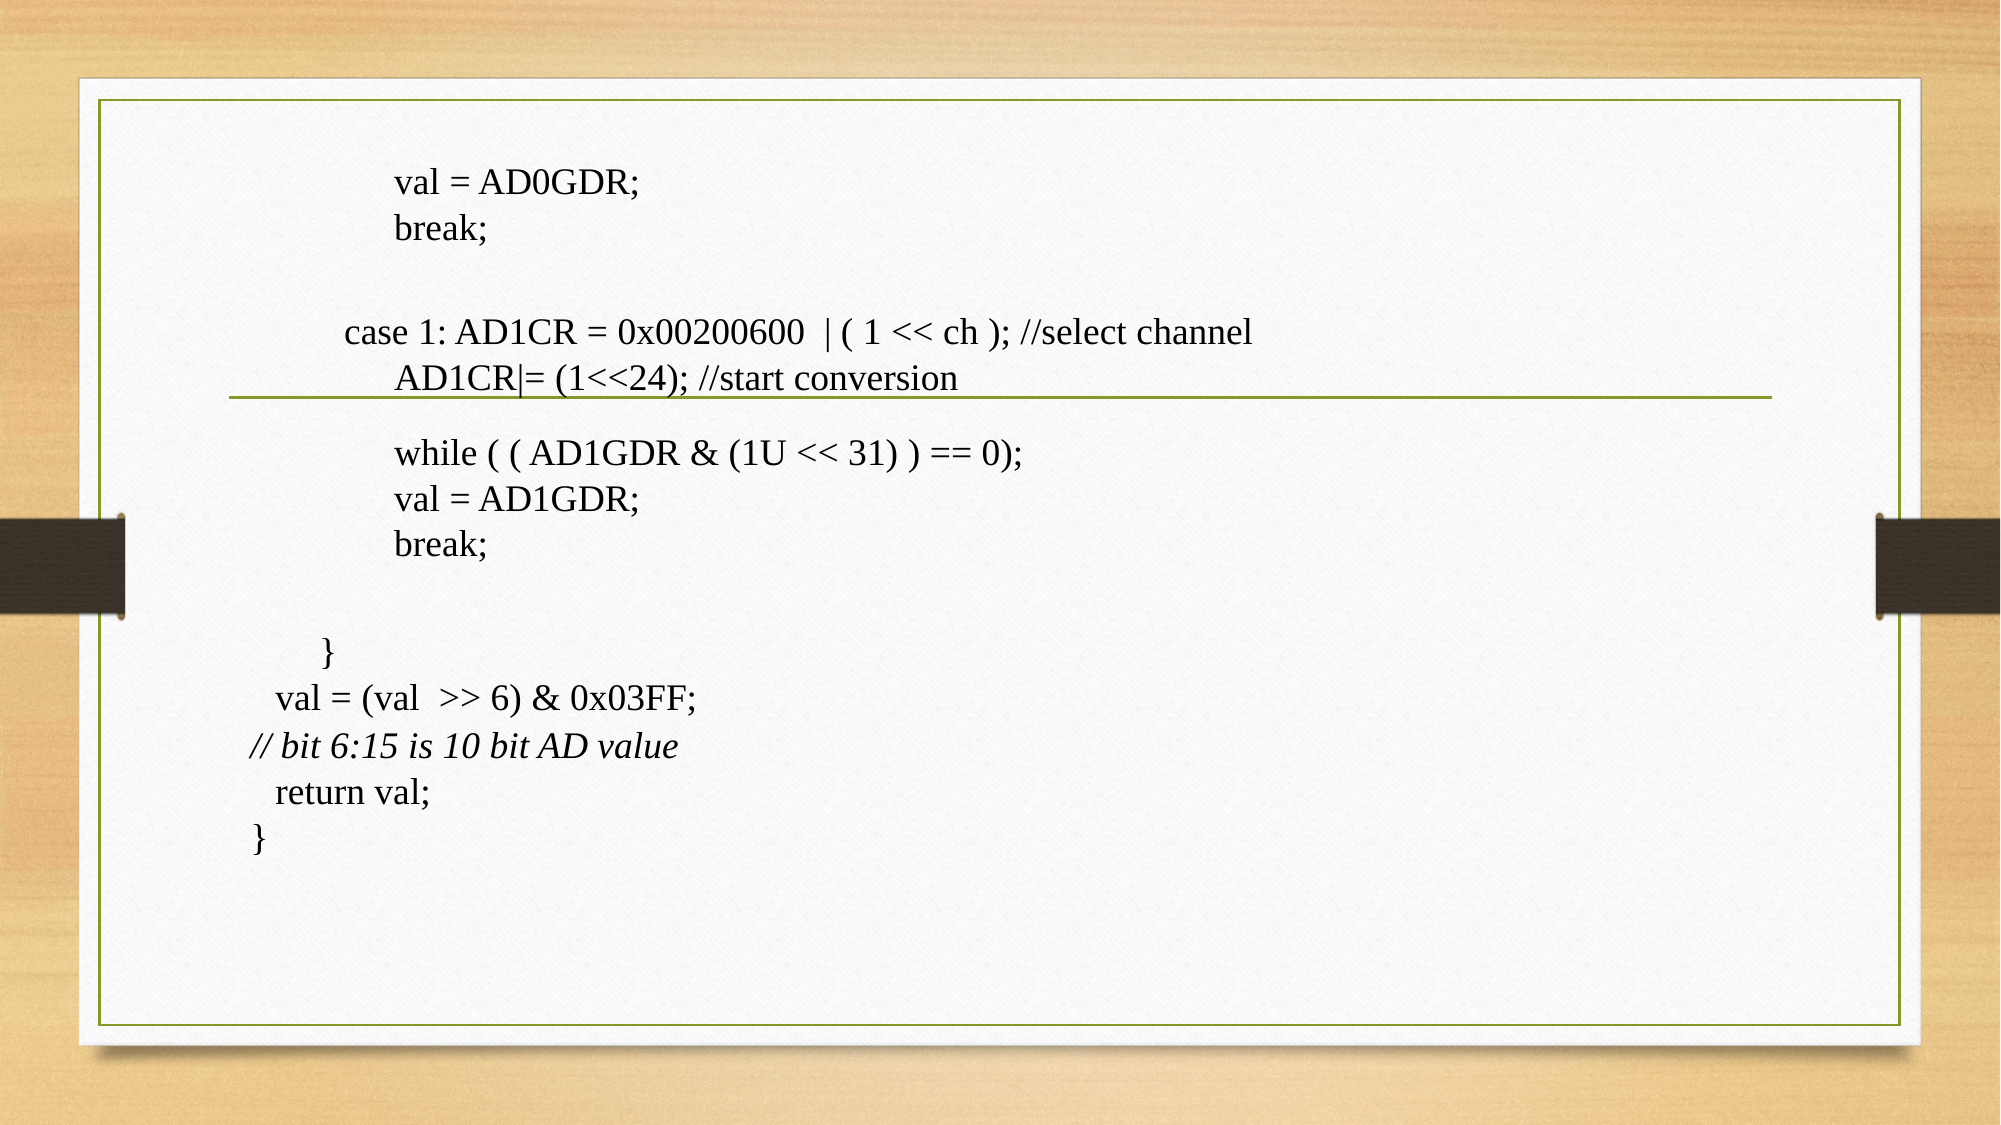

val = AD0GDR;

break;

case 1: AD1CR = 0x00200600  | ( 1 << ch ); //select channel

AD1CR|= (1<<24); //start conversion

while ( ( AD1GDR & (1U << 31) ) == 0);

val = AD1GDR;

break;

}

val = (val  >> 6) & 0x03FF;

// bit 6:15 is 10 bit AD value

return val;

}